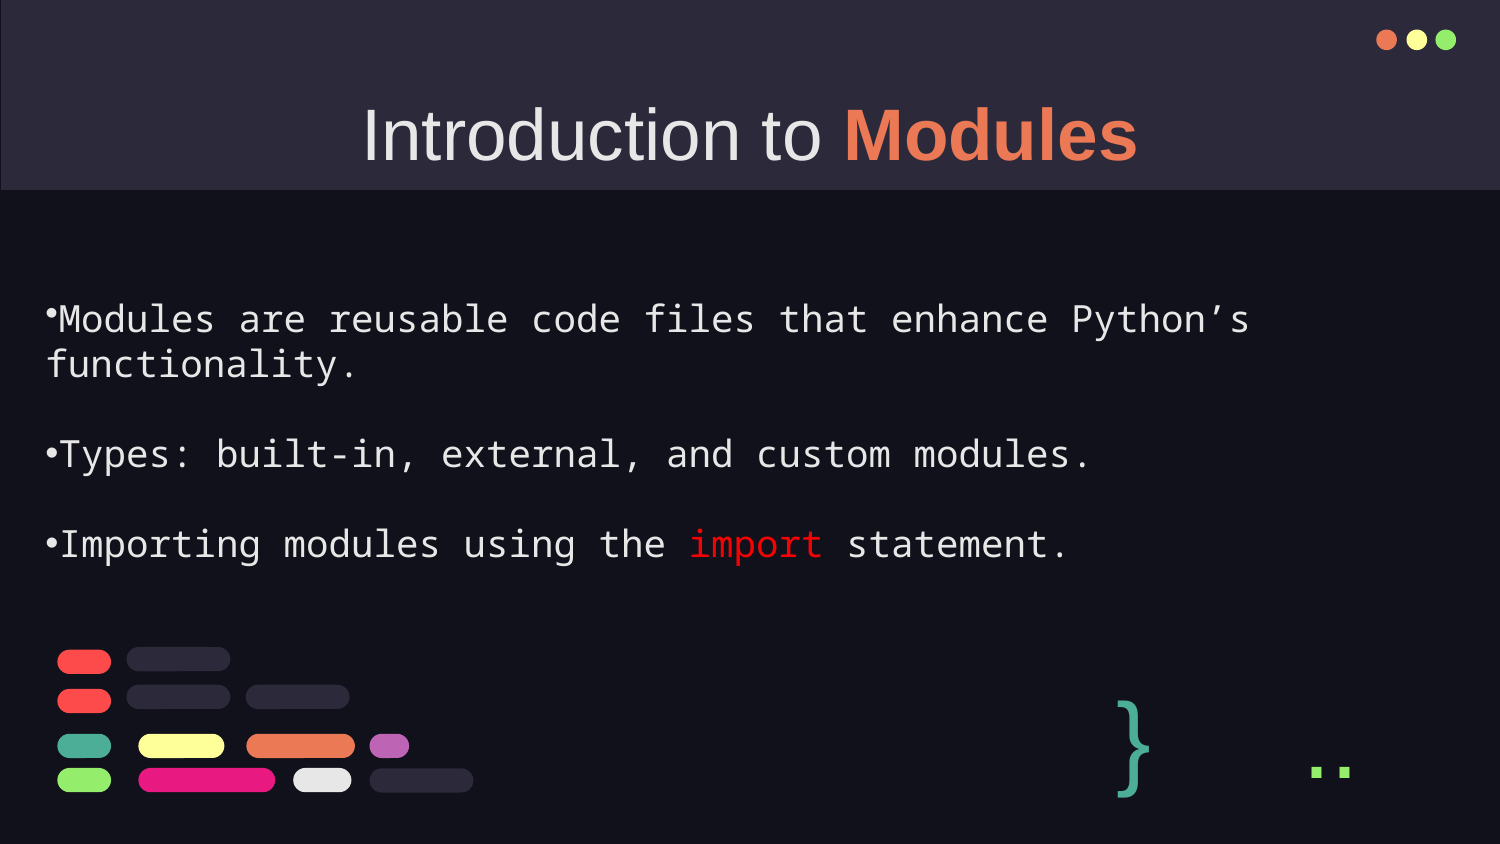

# Introduction to Modules

Modules are reusable code files that enhance Python’s functionality.

Types: built-in, external, and custom modules.

Importing modules using the import statement.

}
..